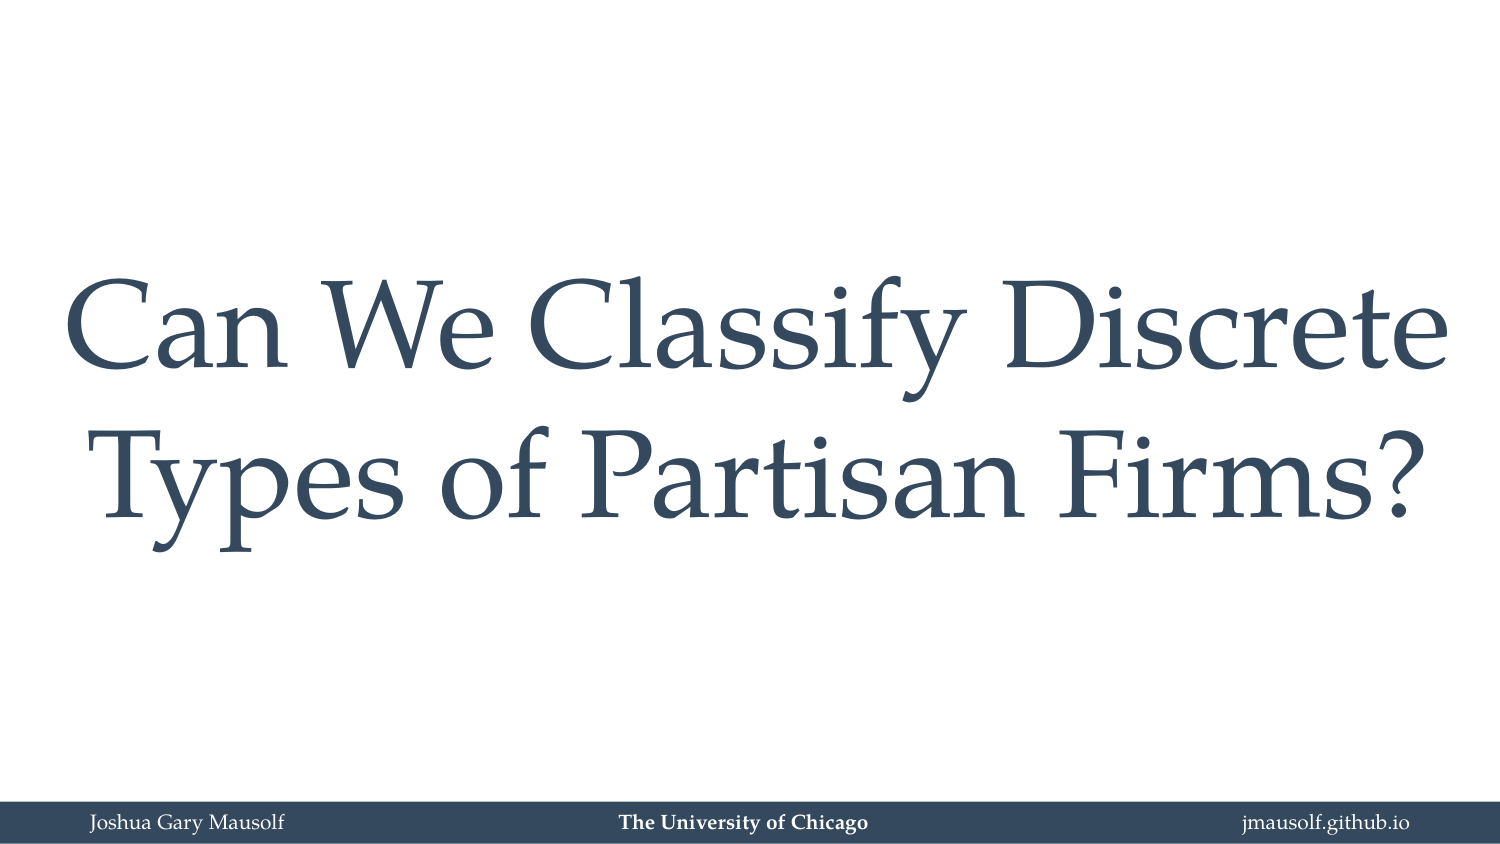

# Can We Classify Discrete Types of Partisan Firms?